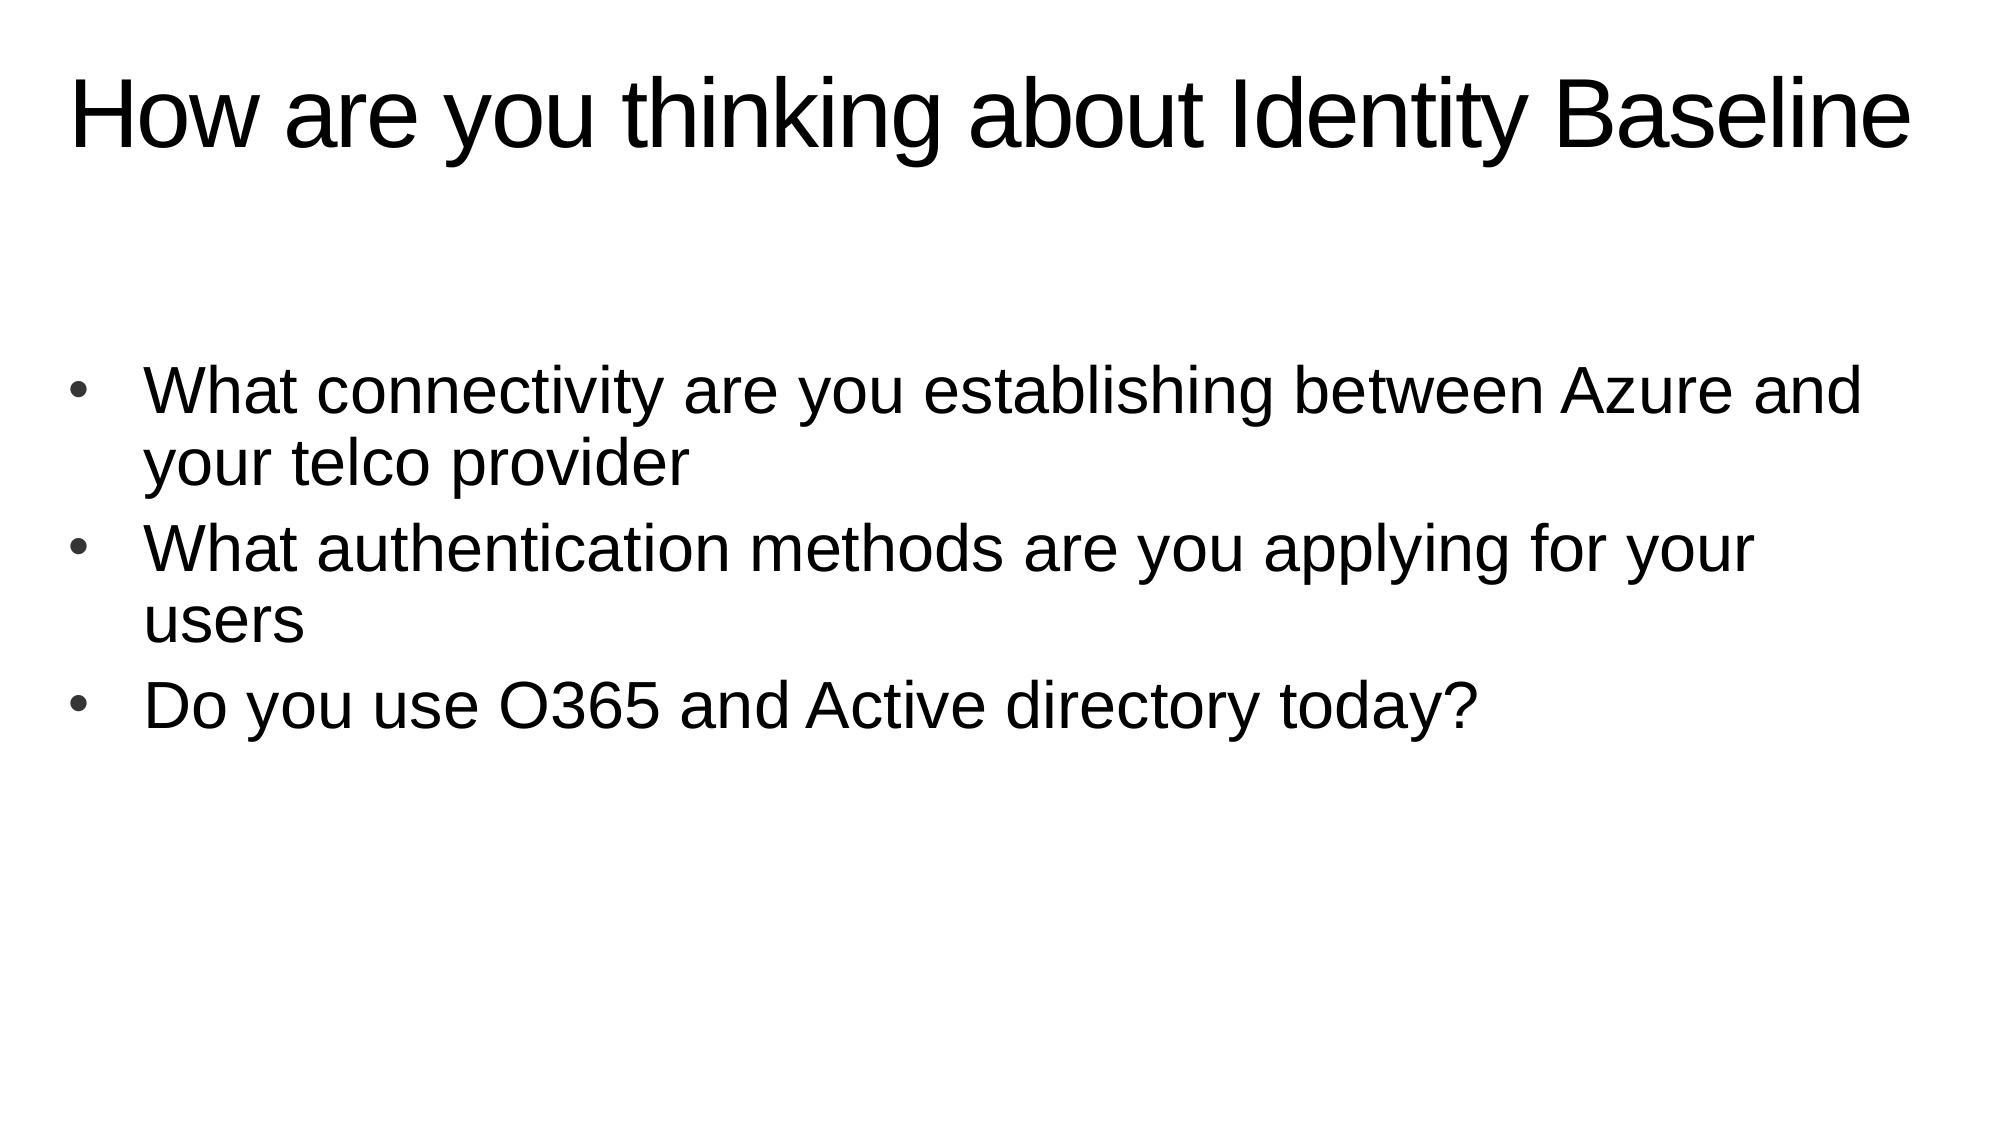

# How are you thinking about Identity Baseline
What connectivity are you establishing between Azure and your telco provider
What authentication methods are you applying for your users
Do you use O365 and Active directory today?